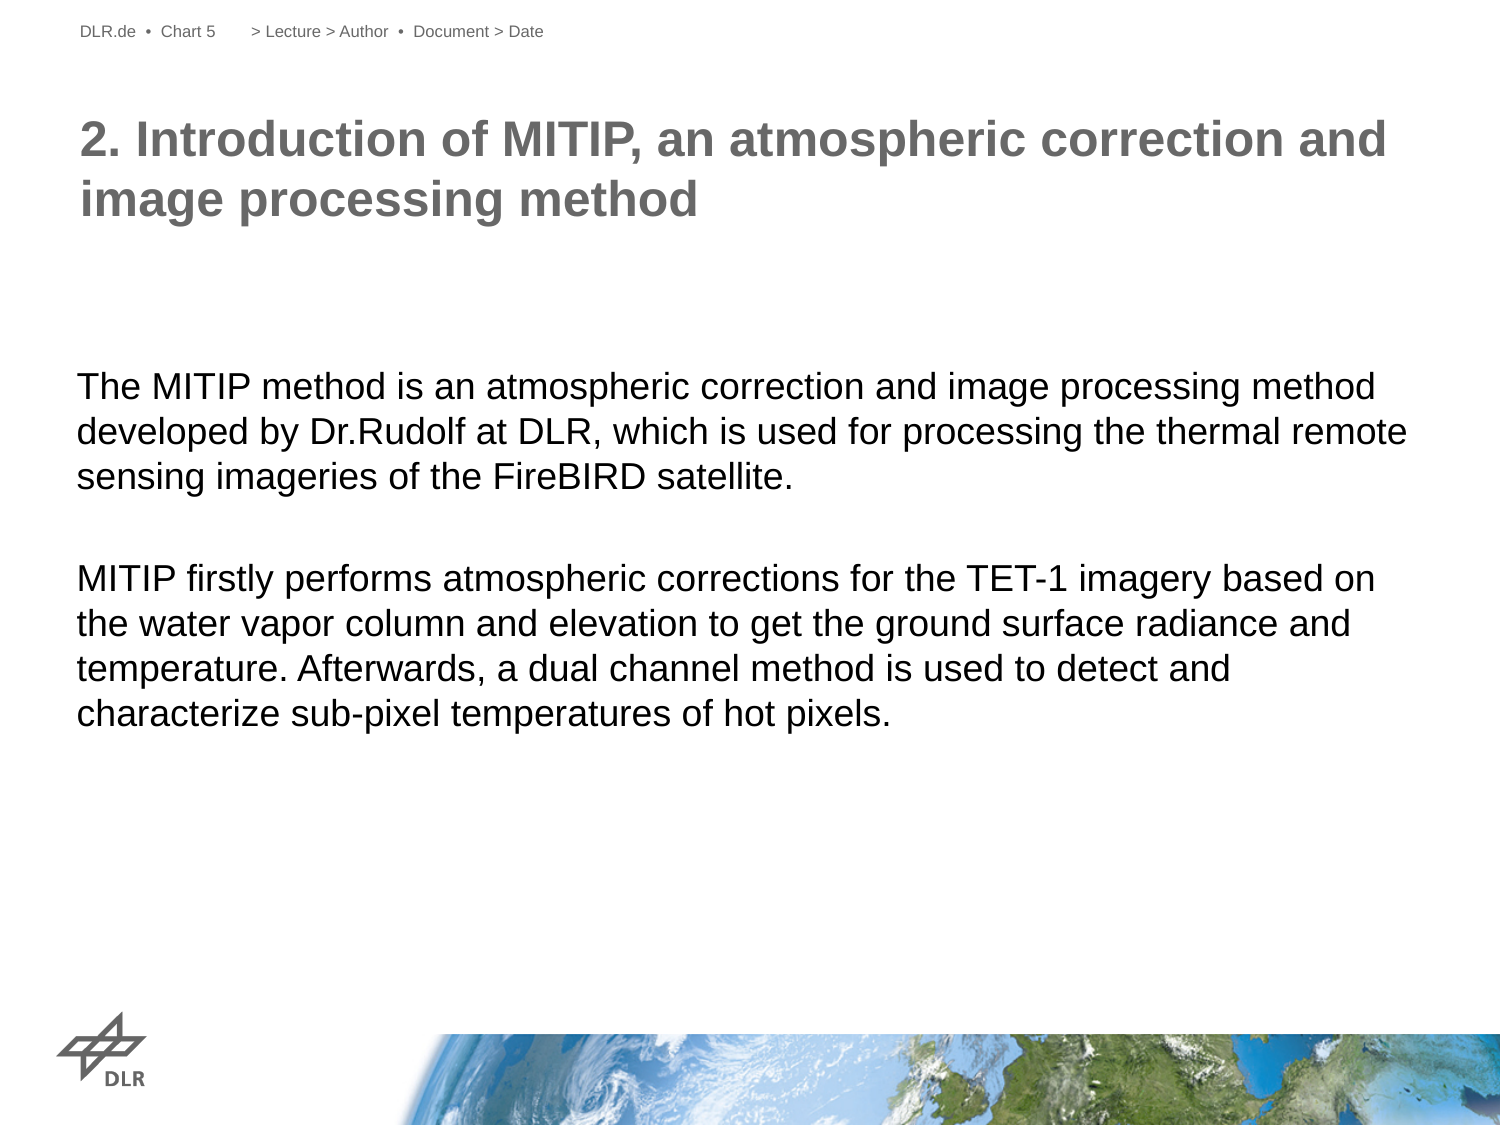

DLR.de  •  Chart 5
> Lecture > Author  •  Document > Date
# 2. Introduction of MITIP, an atmospheric correction and image processing method
The MITIP method is an atmospheric correction and image processing method developed by Dr.Rudolf at DLR, which is used for processing the thermal remote sensing imageries of the FireBIRD satellite.

MITIP firstly performs atmospheric corrections for the TET-1 imagery based on the water vapor column and elevation to get the ground surface radiance and temperature. Afterwards, a dual channel method is used to detect and characterize sub-pixel temperatures of hot pixels.